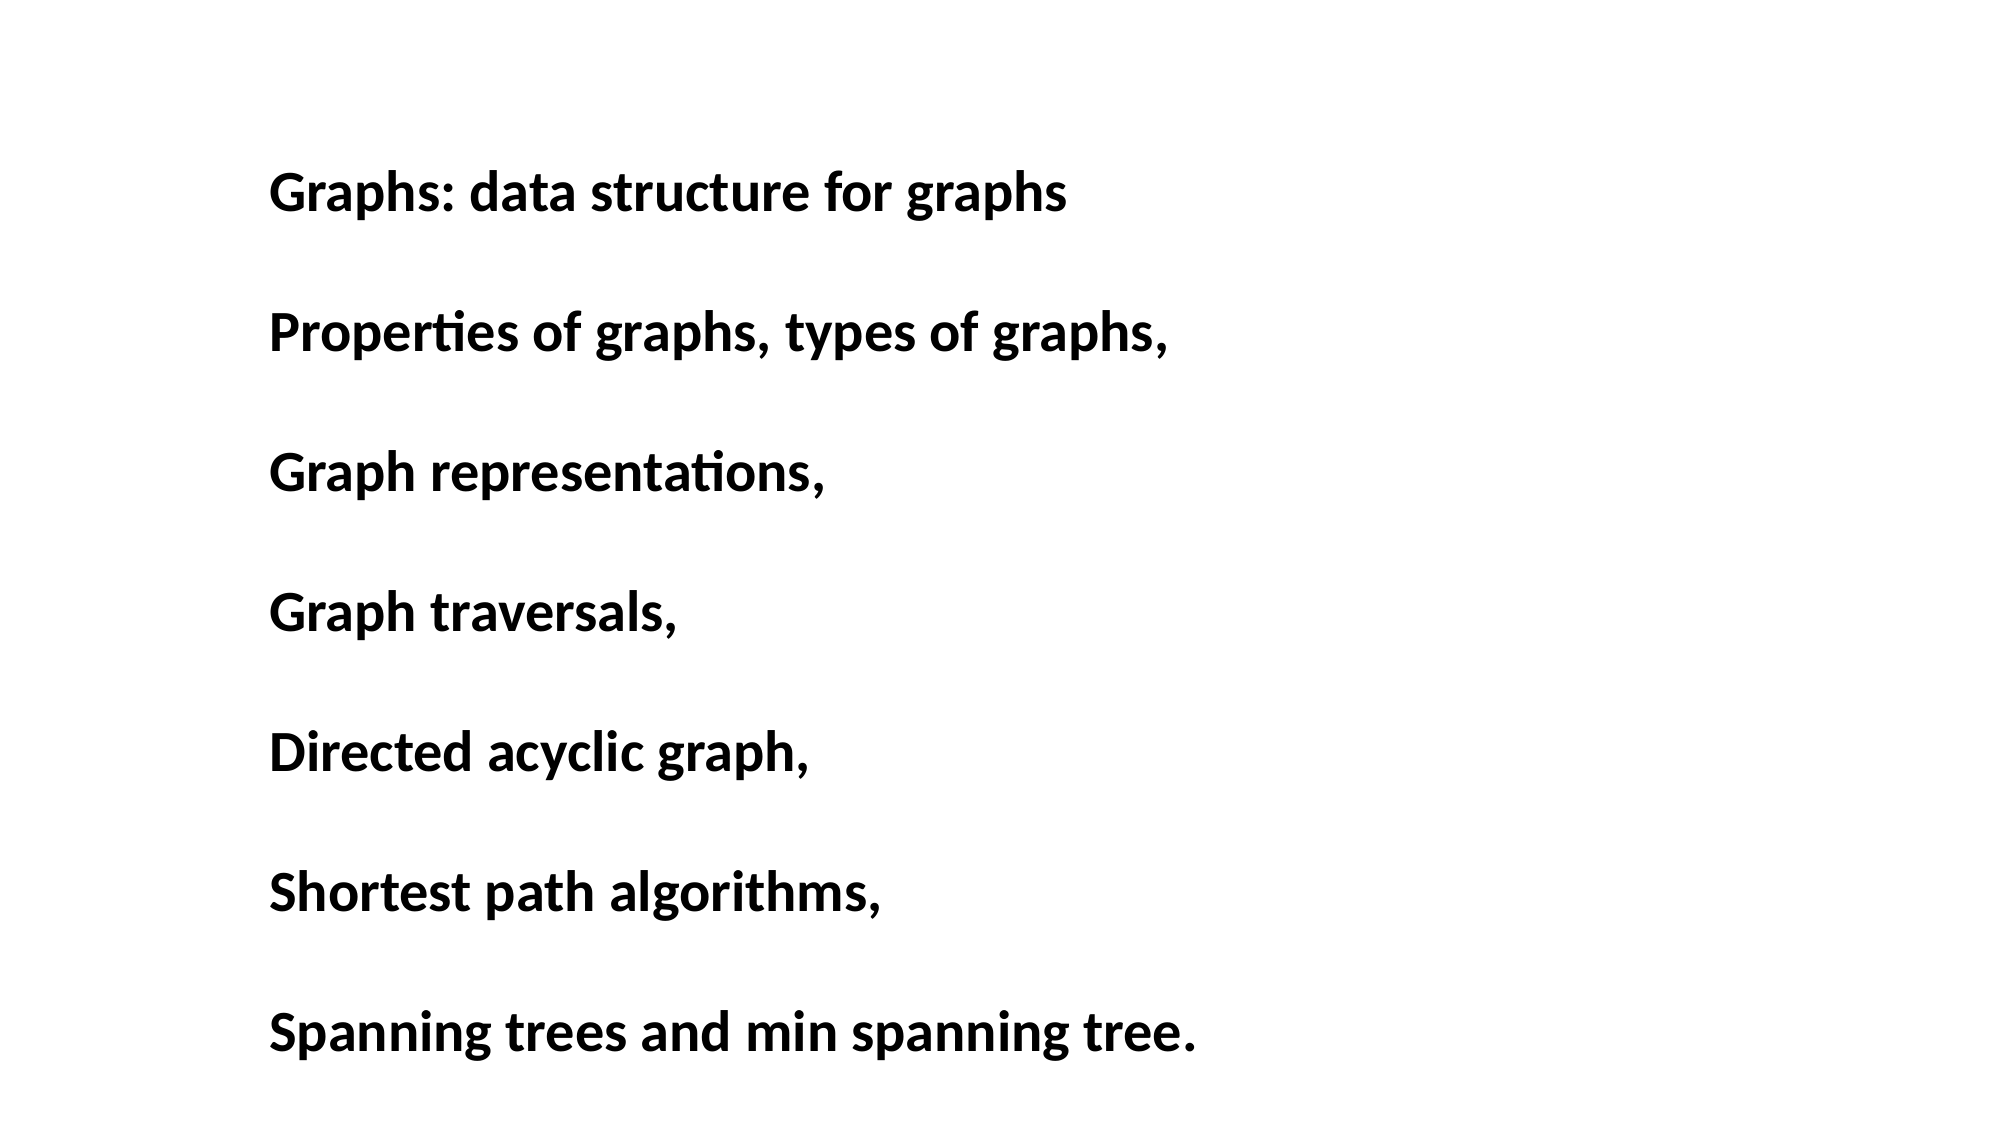

Graphs: data structure for graphs
Properties of graphs, types of graphs,
Graph representations,
Graph traversals,
Directed acyclic graph,
Shortest path algorithms,
Spanning trees and min spanning tree.